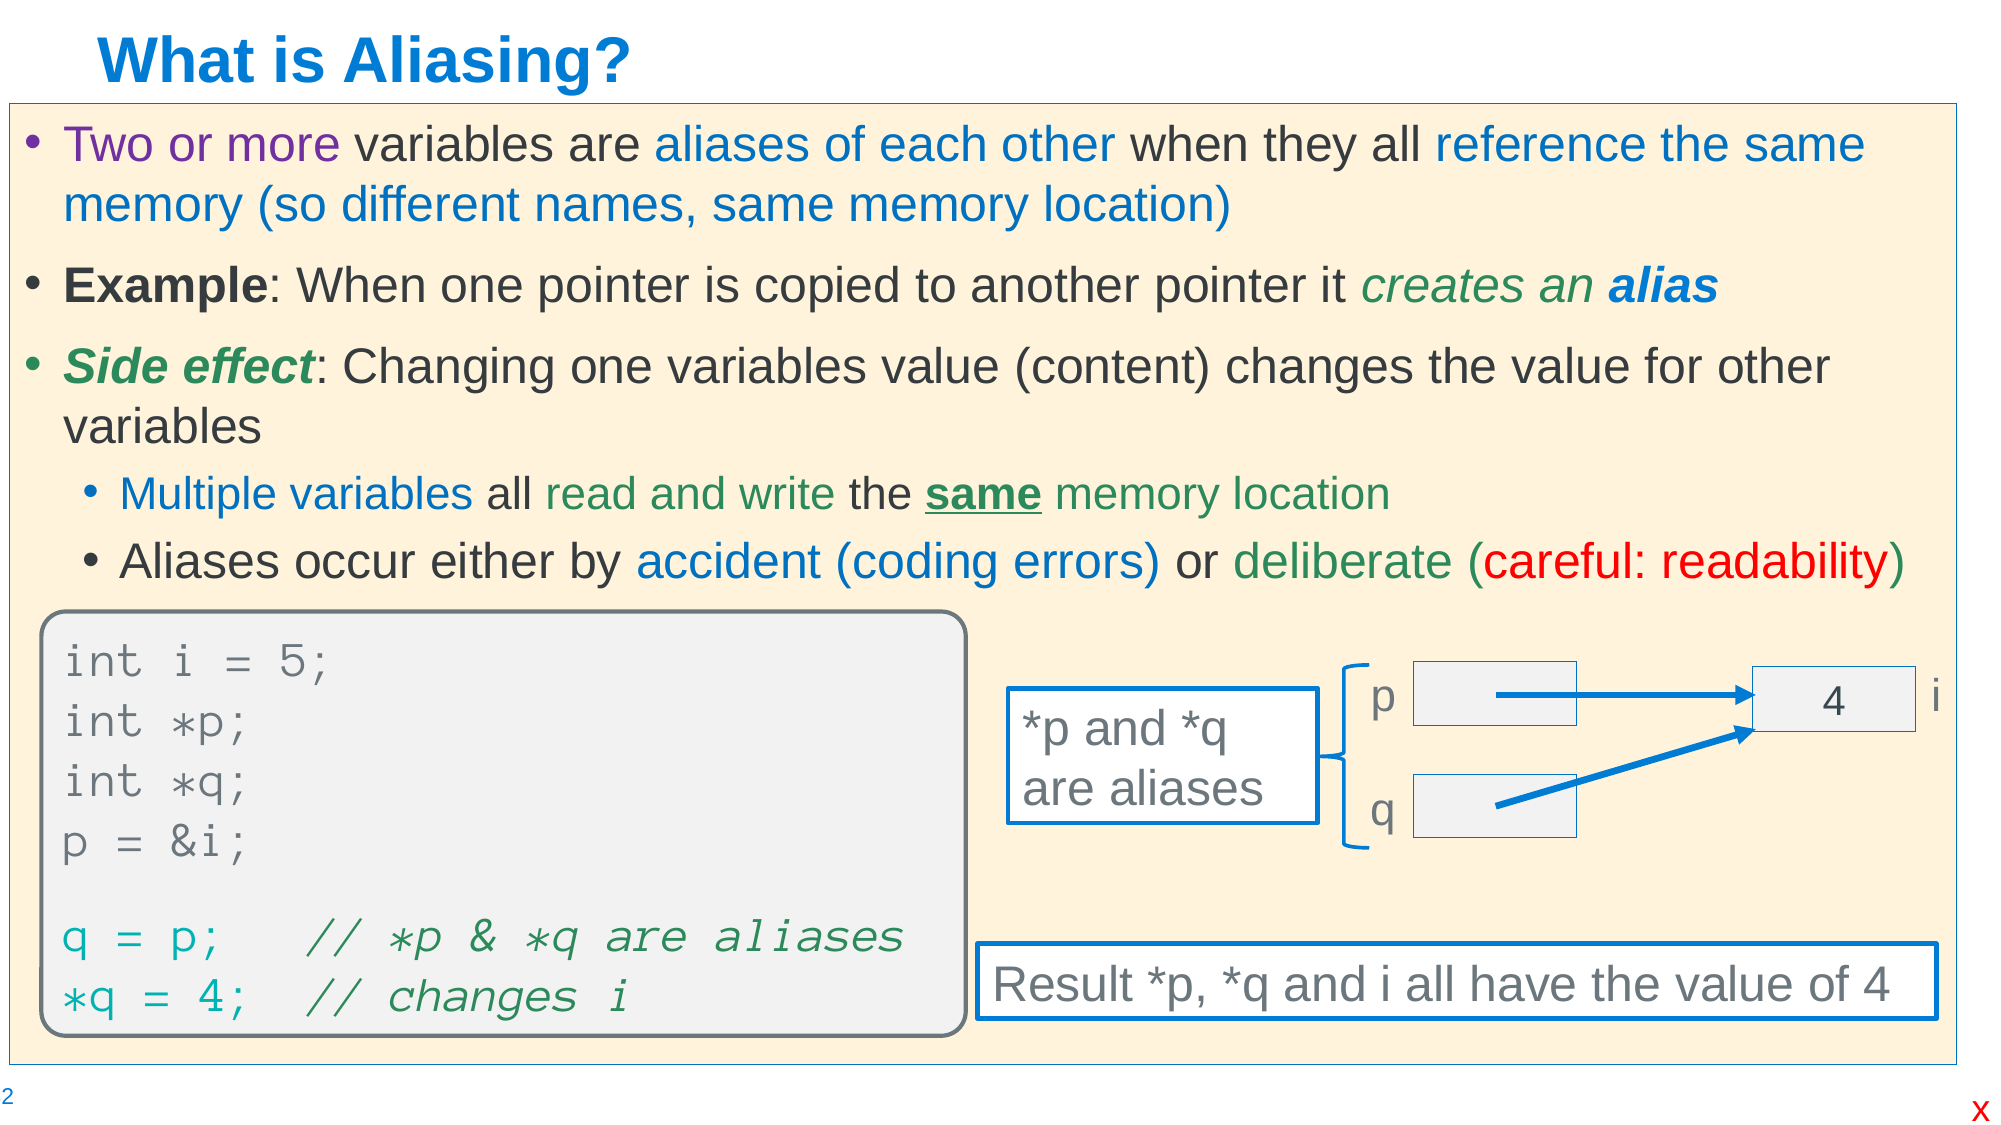

# What is Aliasing?
Two or more variables are aliases of each other when they all reference the same memory (so different names, same memory location)
Example: When one pointer is copied to another pointer it creates an alias
Side effect: Changing one variables value (content) changes the value for other variables
Multiple variables all read and write the same memory location
Aliases occur either by accident (coding errors) or deliberate (careful: readability)
int i = 5;
int *p;
int *q;
p = &i;

q = p;   // *p & *q are aliases
*q = 4;  // changes i
p
i

*p and *q are aliases
4
q

Result *p, *q and i all have the value of 4
x